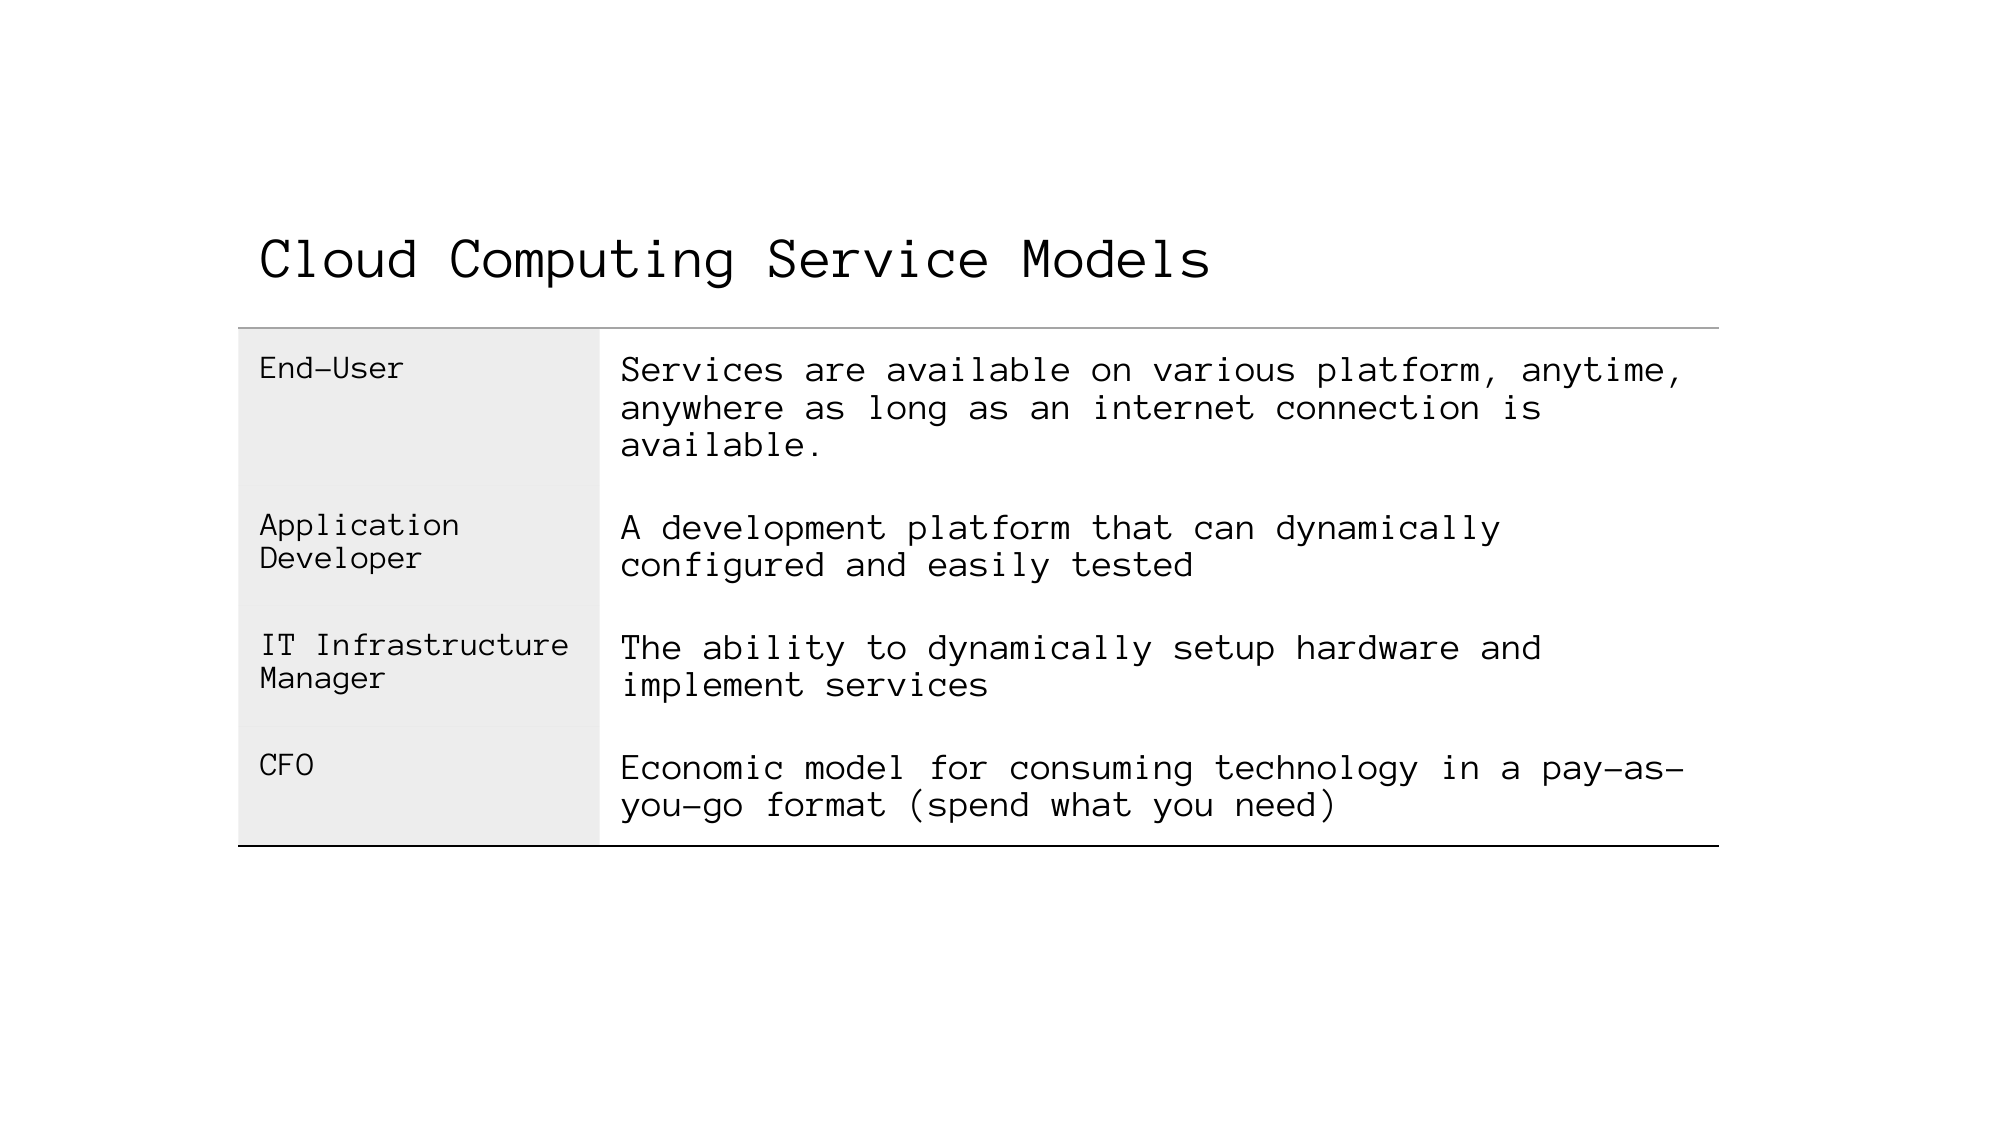

Cloud Computing Service Models
| End-User | Services are available on various platform, anytime, anywhere as long as an internet connection is available. |
| --- | --- |
| Application Developer | A development platform that can dynamically configured and easily tested |
| IT Infrastructure Manager | The ability to dynamically setup hardware and implement services |
| CFO | Economic model for consuming technology in a pay-as-you-go format (spend what you need) |